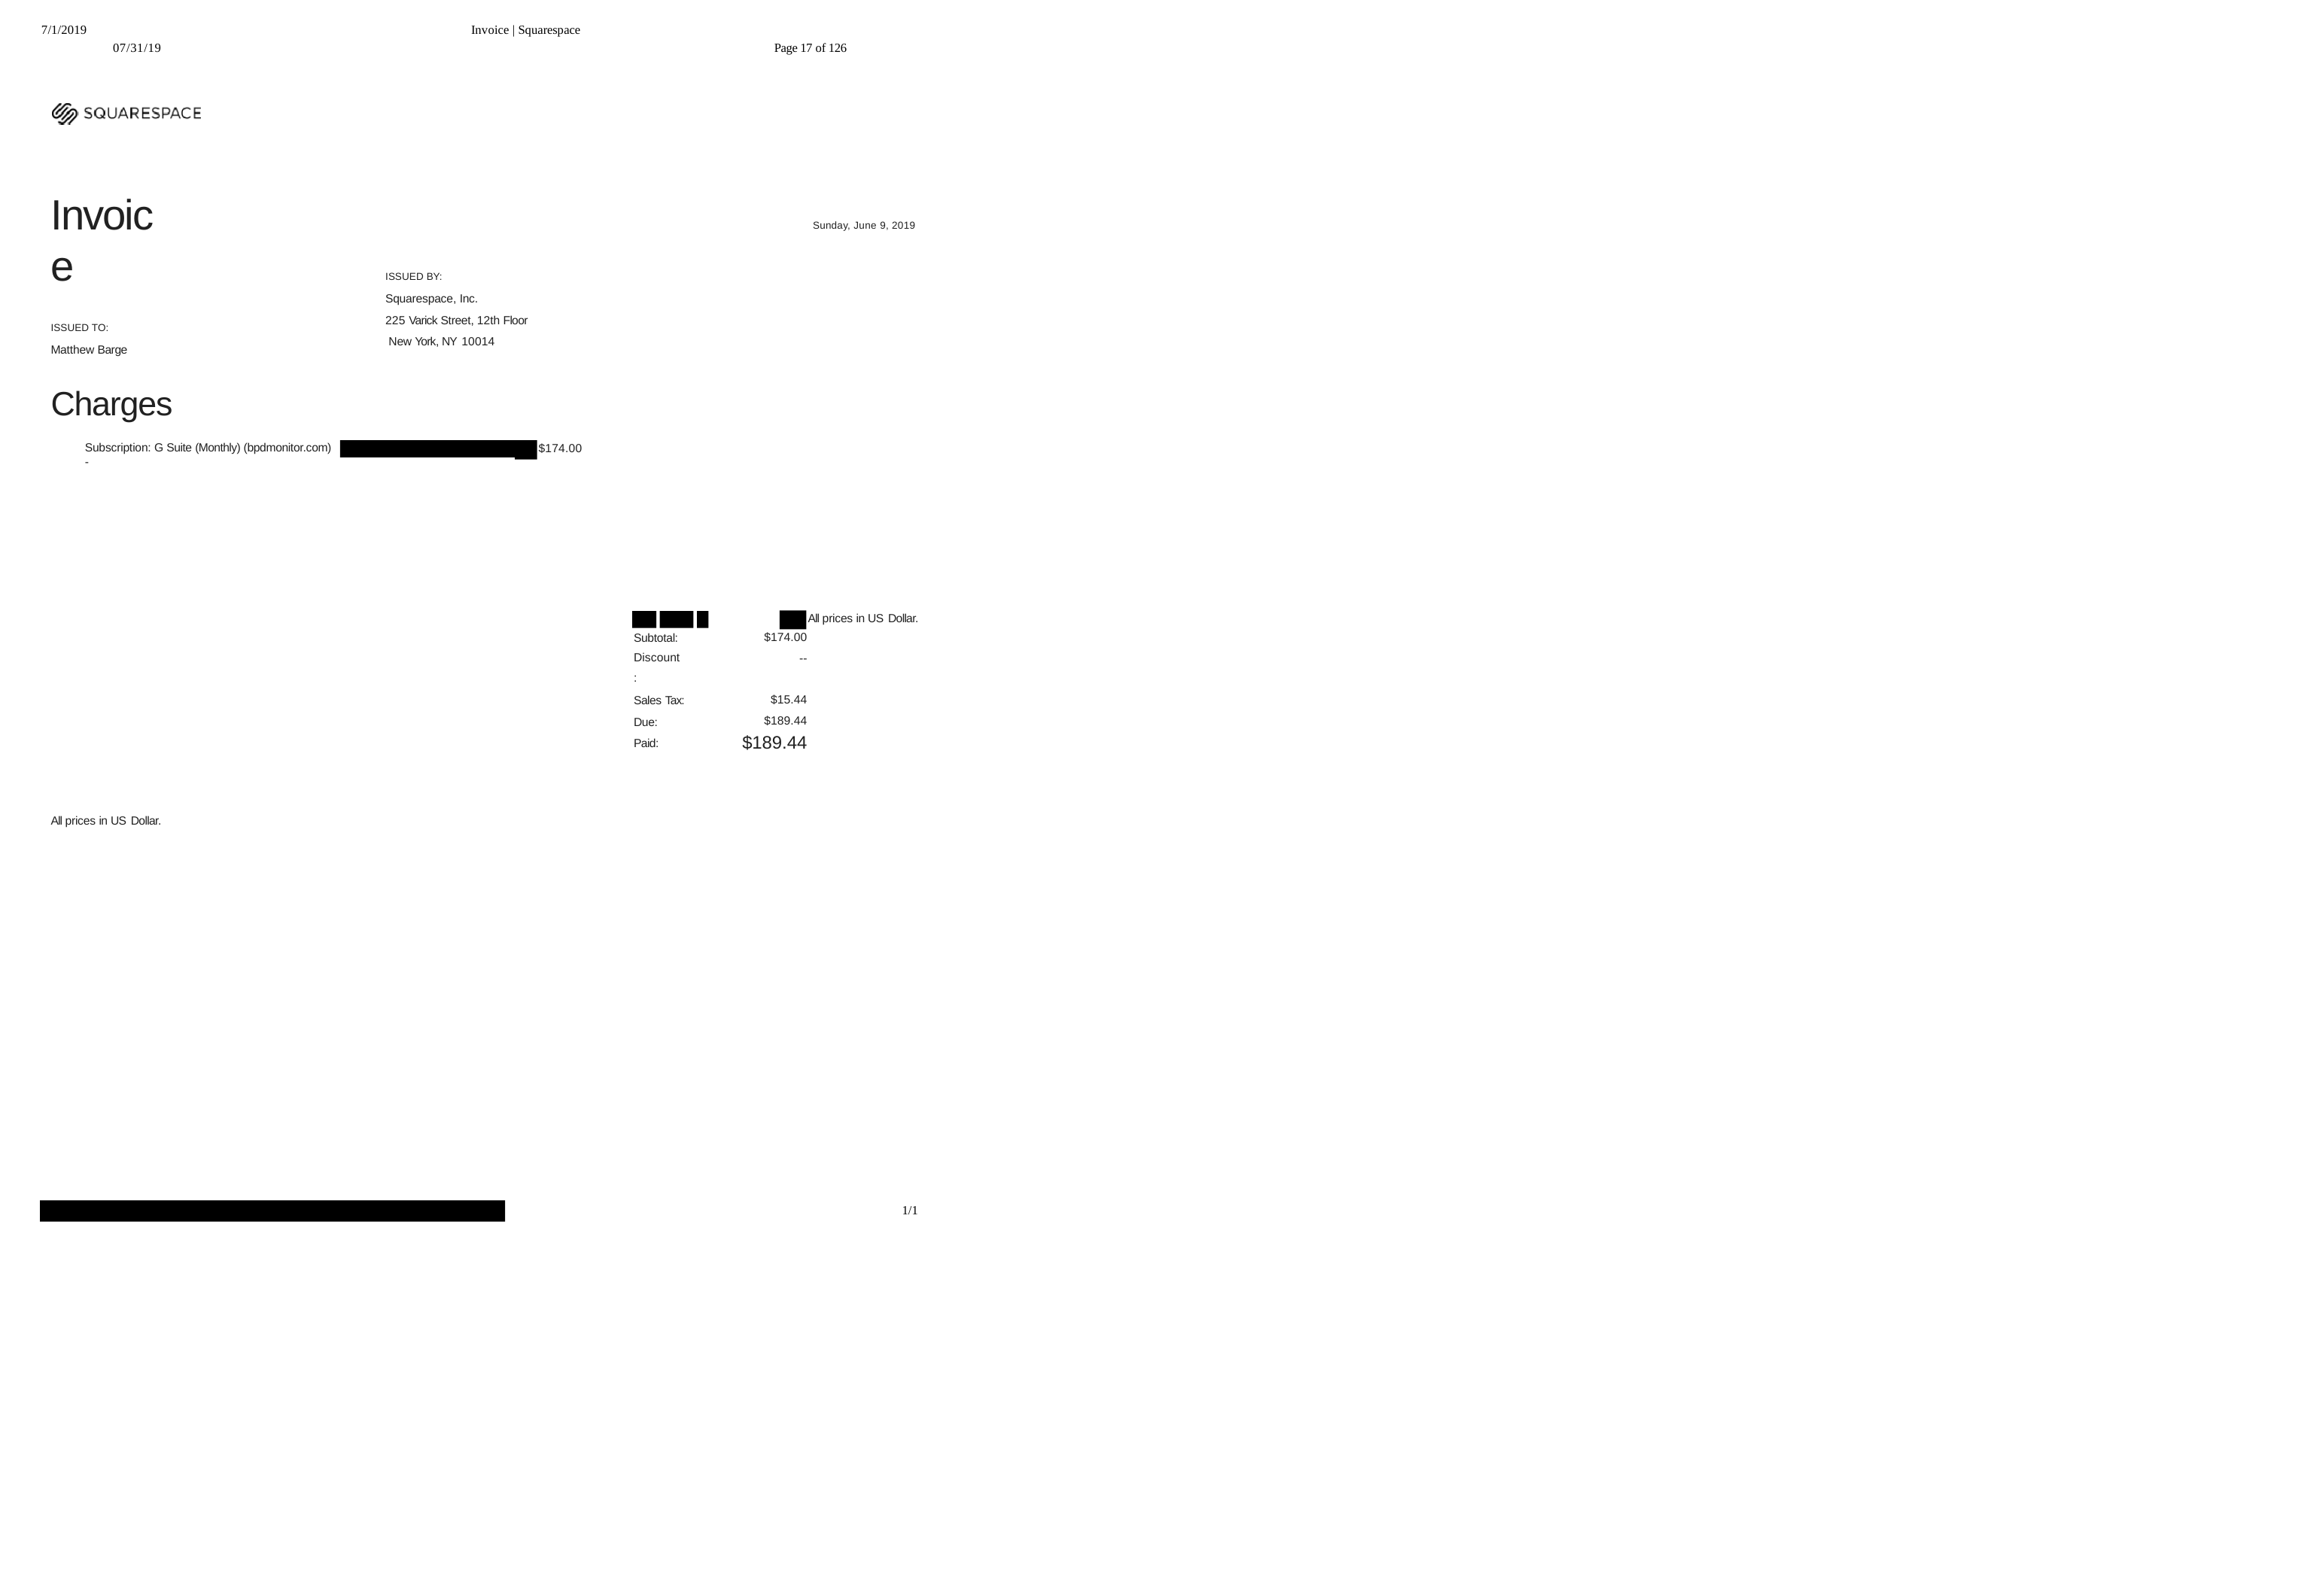

Invoice | Squarespace
7/1/2019
07/31/19
Page 17 of 126

Invoice
ISSUED TO:
Matthew Barge
Sunday, June 9, 2019
ISSUED BY:
Squarespace, Inc.
225 Varick Street, 12th Floor  New York, NY 10014
Charges
Subscription: G Suite (Monthly) (bpdmonitor.com) -
$174.00

All prices in US Dollar.
| Subtotal: Discount: | $174.00 -- |
| --- | --- |
| Sales Tax: | $15.44 |
| Due: | $189.44 |
| Paid: | $189.44 |

All prices in US Dollar.

1/1